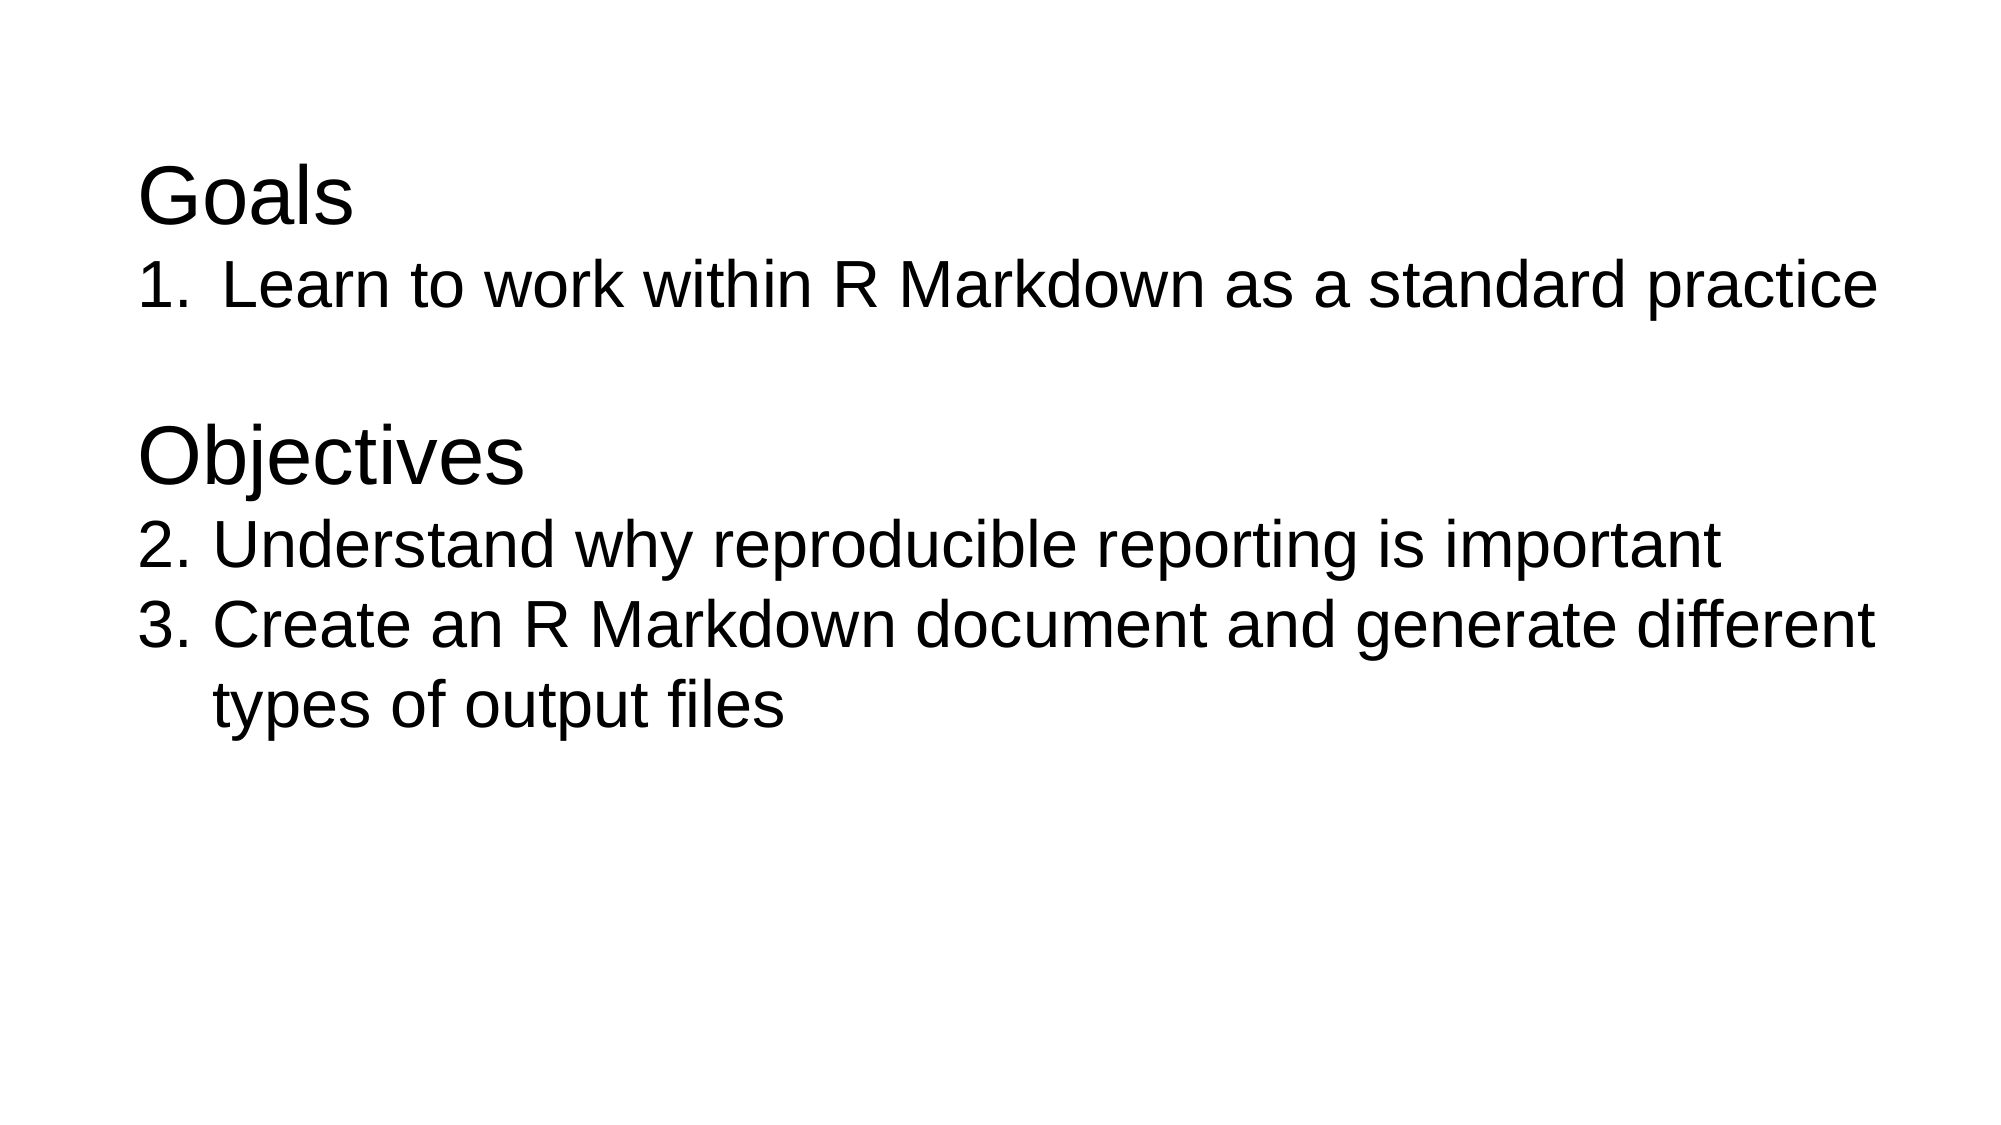

Goals
Learn to work within R Markdown as a standard practice

Objectives
Understand why reproducible reporting is important
Create an R Markdown document and generate different types of output files